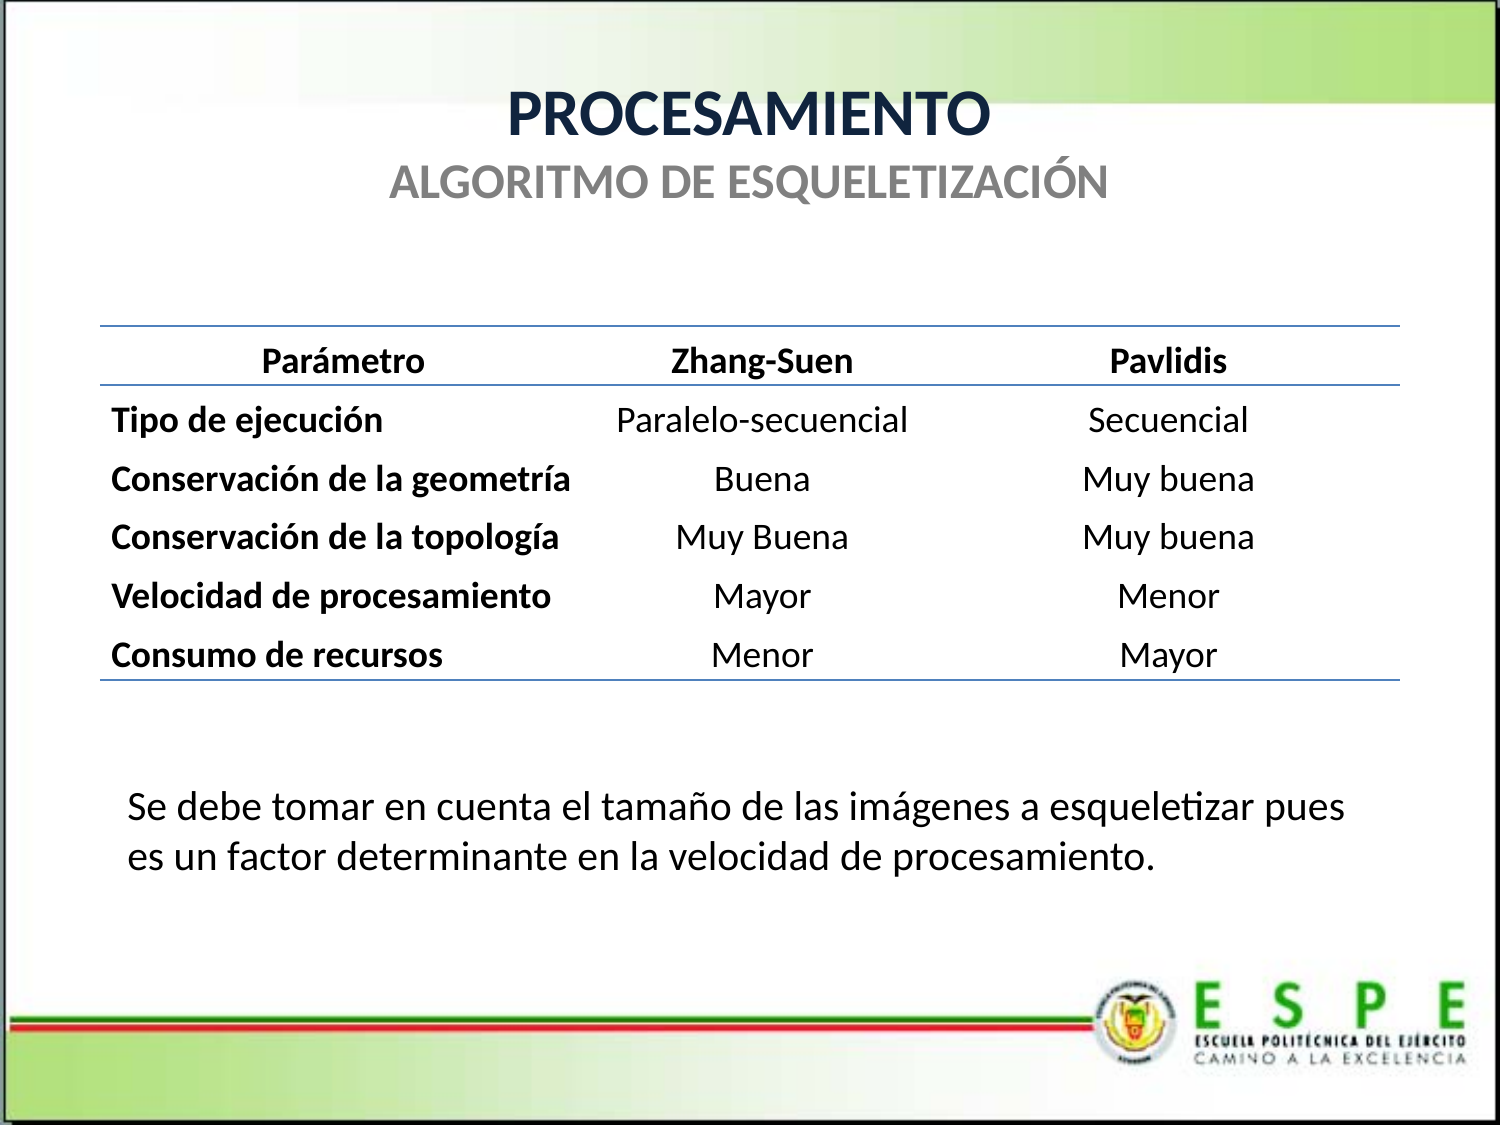

# PROCESAMIENTO ALGORITMO DE ESQUELETIZACIÓN
| Parámetro | Zhang-Suen | Pavlidis |
| --- | --- | --- |
| Tipo de ejecución | Paralelo-secuencial | Secuencial |
| Conservación de la geometría | Buena | Muy buena |
| Conservación de la topología | Muy Buena | Muy buena |
| Velocidad de procesamiento | Mayor | Menor |
| Consumo de recursos | Menor | Mayor |
Se debe tomar en cuenta el tamaño de las imágenes a esqueletizar pues es un factor determinante en la velocidad de procesamiento.